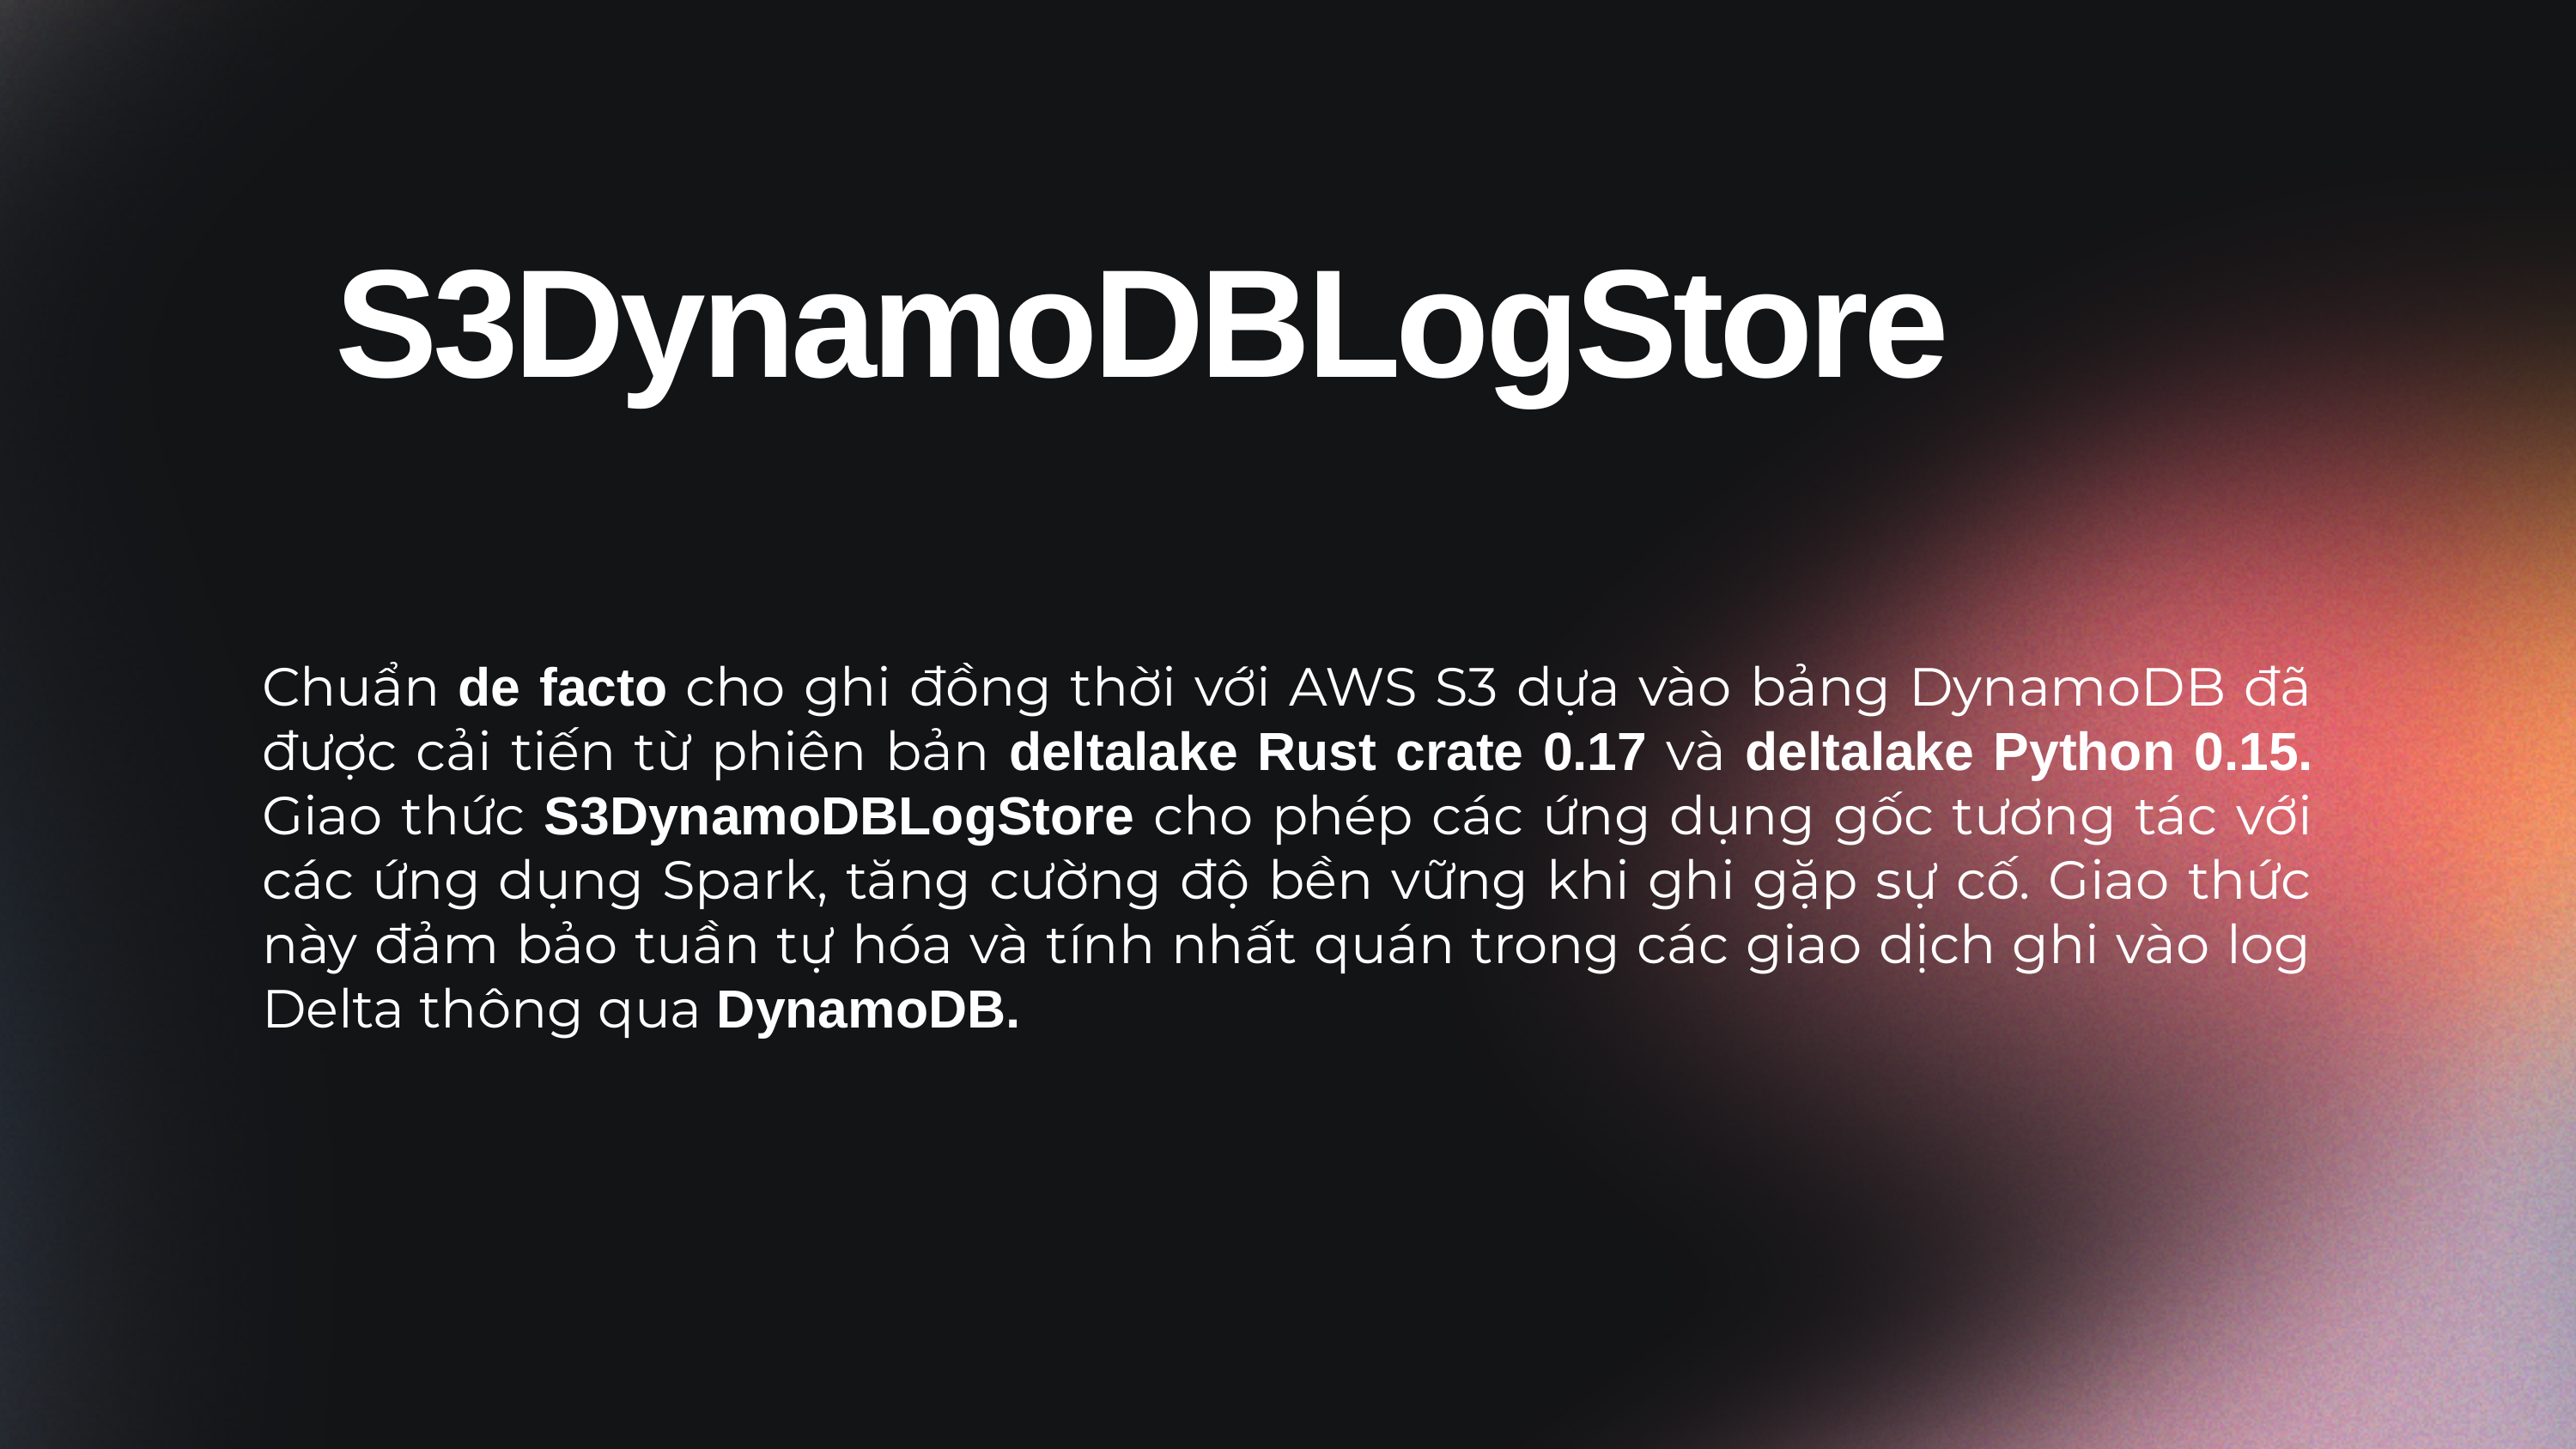

S3DynamoDBLogStore
Chuẩn de facto cho ghi đồng thời với AWS S3 dựa vào bảng DynamoDB đã được cải tiến từ phiên bản deltalake Rust crate 0.17 và deltalake Python 0.15. Giao thức S3DynamoDBLogStore cho phép các ứng dụng gốc tương tác với các ứng dụng Spark, tăng cường độ bền vững khi ghi gặp sự cố. Giao thức này đảm bảo tuần tự hóa và tính nhất quán trong các giao dịch ghi vào log Delta thông qua DynamoDB.